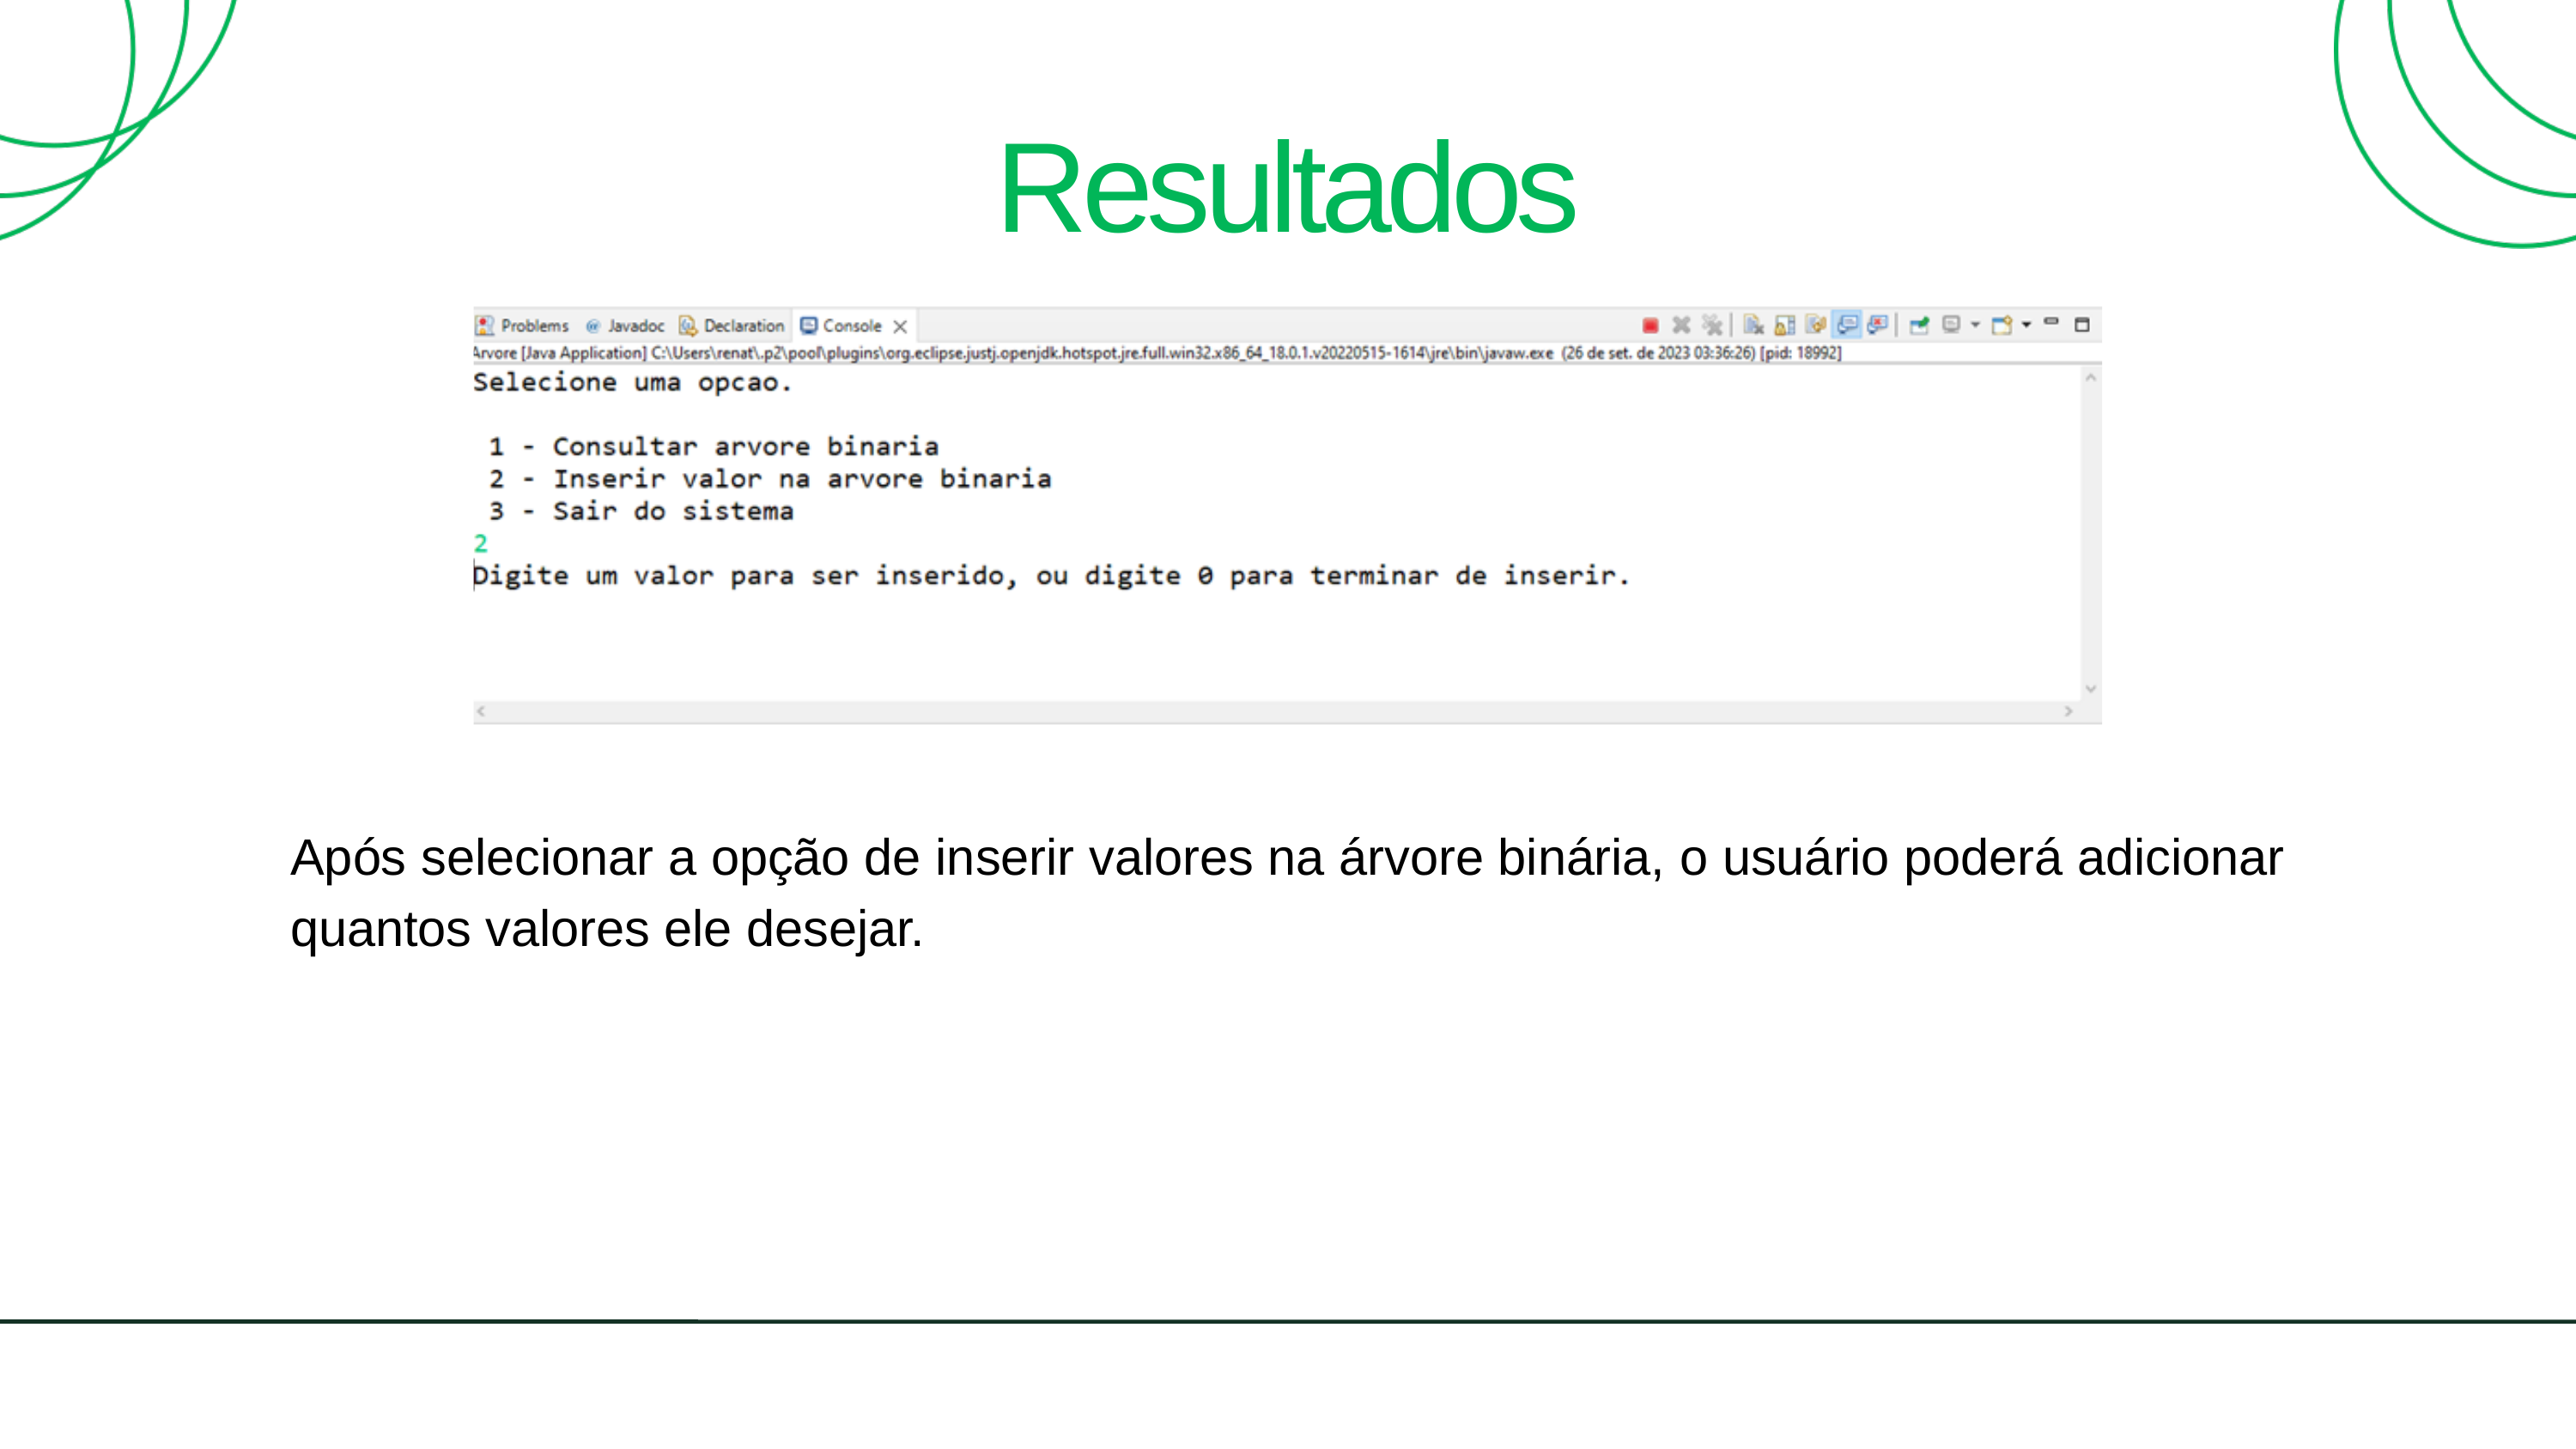

Resultados

Após selecionar a opção de inserir valores na árvore binária, o usuário poderá adicionar quantos valores ele desejar.